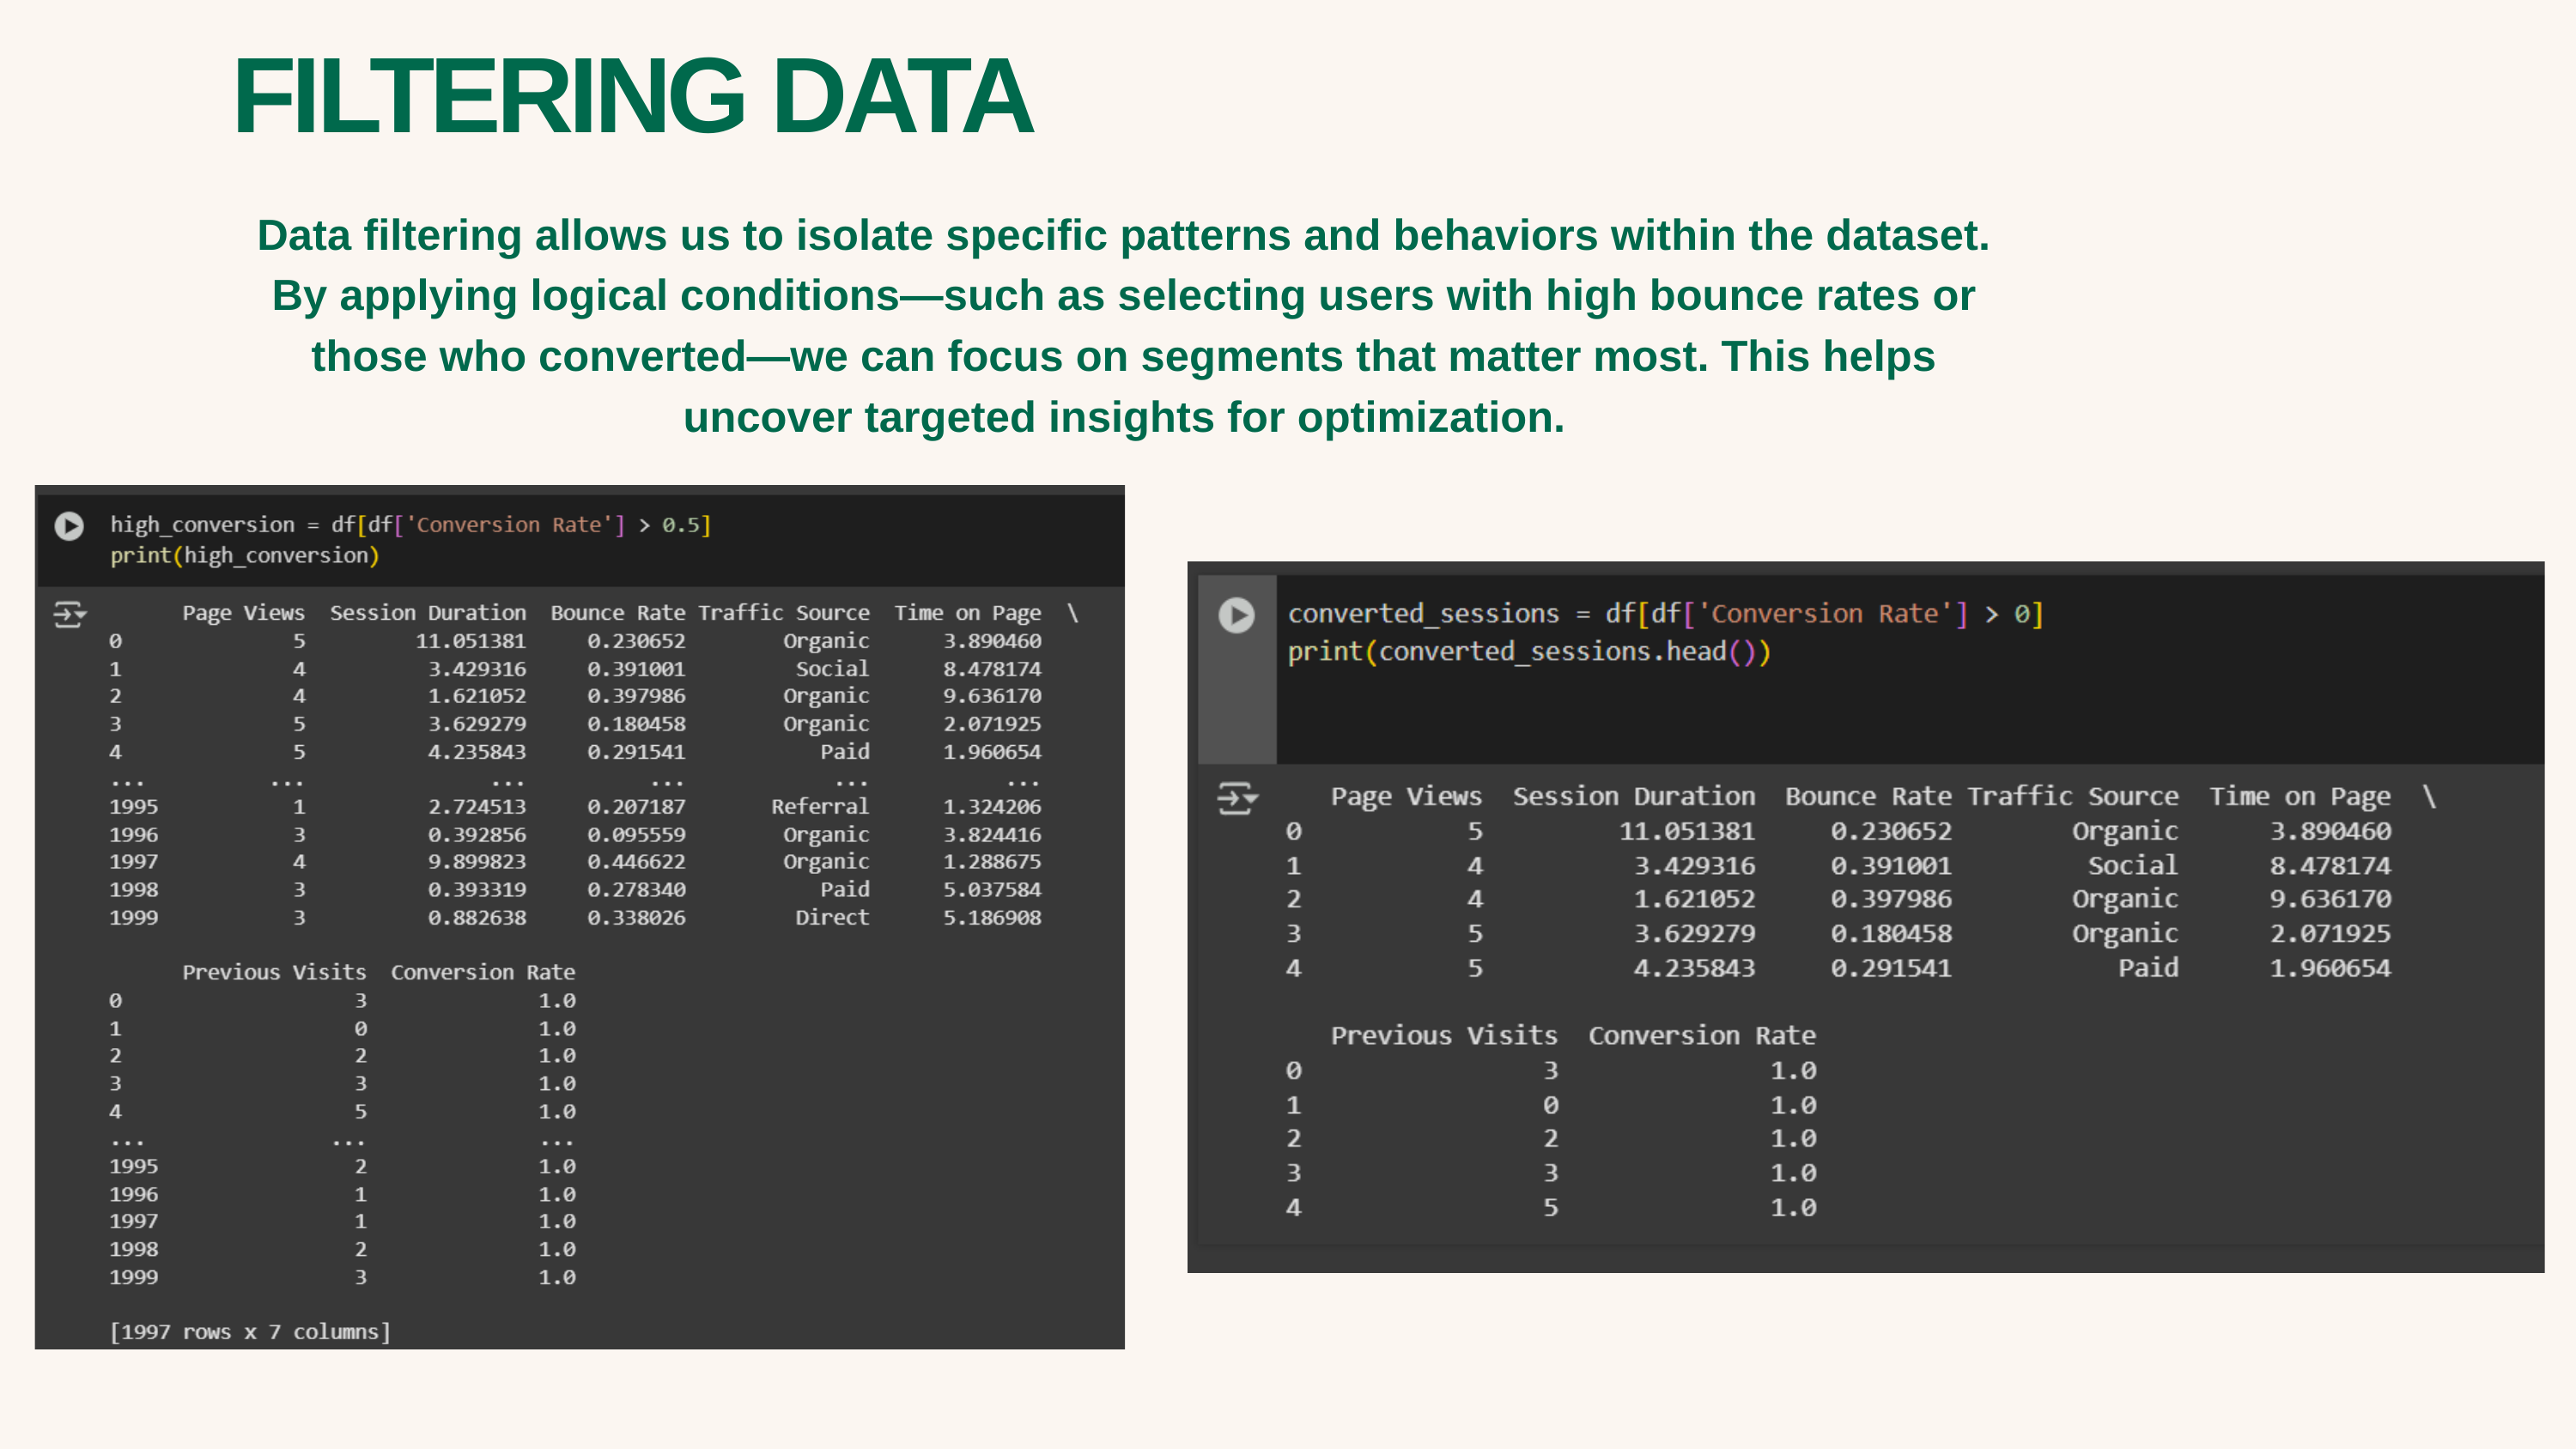

FILTERING DATA
Data filtering allows us to isolate specific patterns and behaviors within the dataset. By applying logical conditions—such as selecting users with high bounce rates or those who converted—we can focus on segments that matter most. This helps uncover targeted insights for optimization.